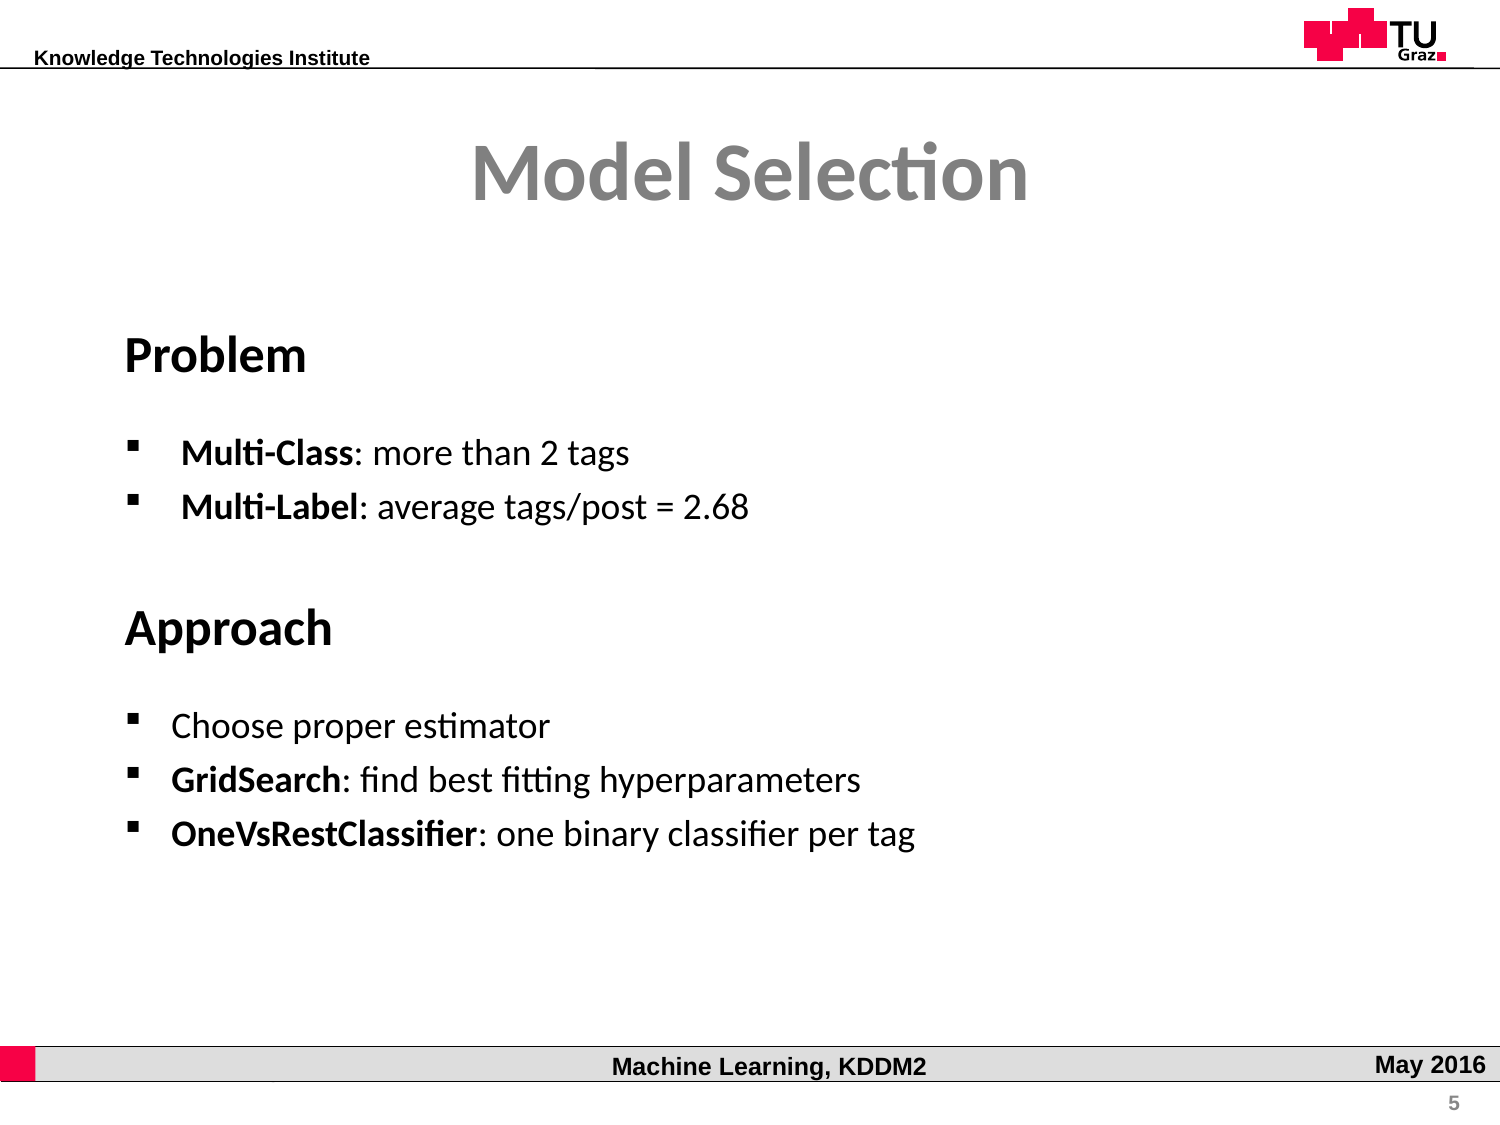

Model Selection
Problem
Multi-Class: more than 2 tags
Multi-Label: average tags/post = 2.68
Approach
Choose proper estimator
GridSearch: find best fitting hyperparameters
OneVsRestClassifier: one binary classifier per tag